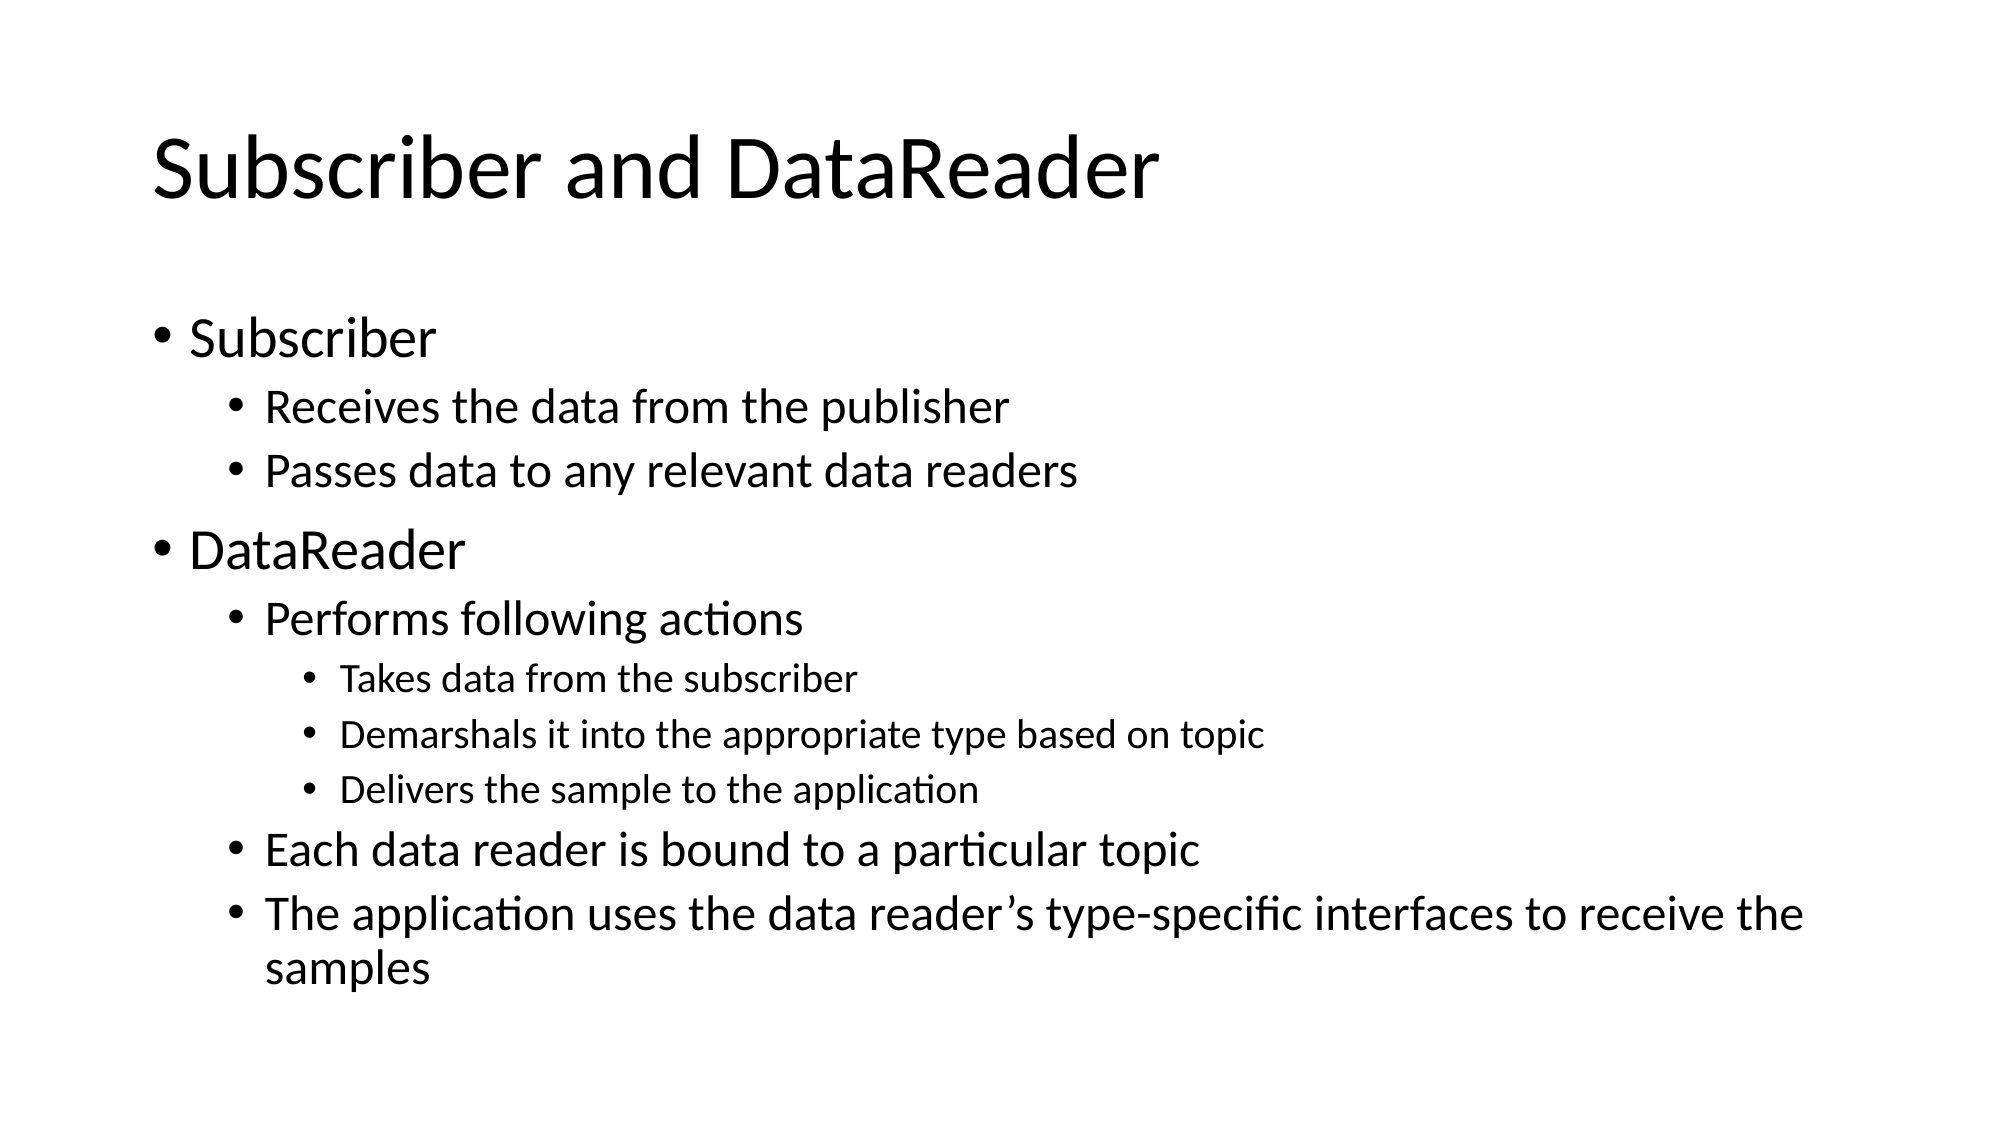

# Subscriber and DataReader
Subscriber
Receives the data from the publisher
Passes data to any relevant data readers
DataReader
Performs following actions
Takes data from the subscriber
Demarshals it into the appropriate type based on topic
Delivers the sample to the application
Each data reader is bound to a particular topic
The application uses the data reader’s type-specific interfaces to receive the samples